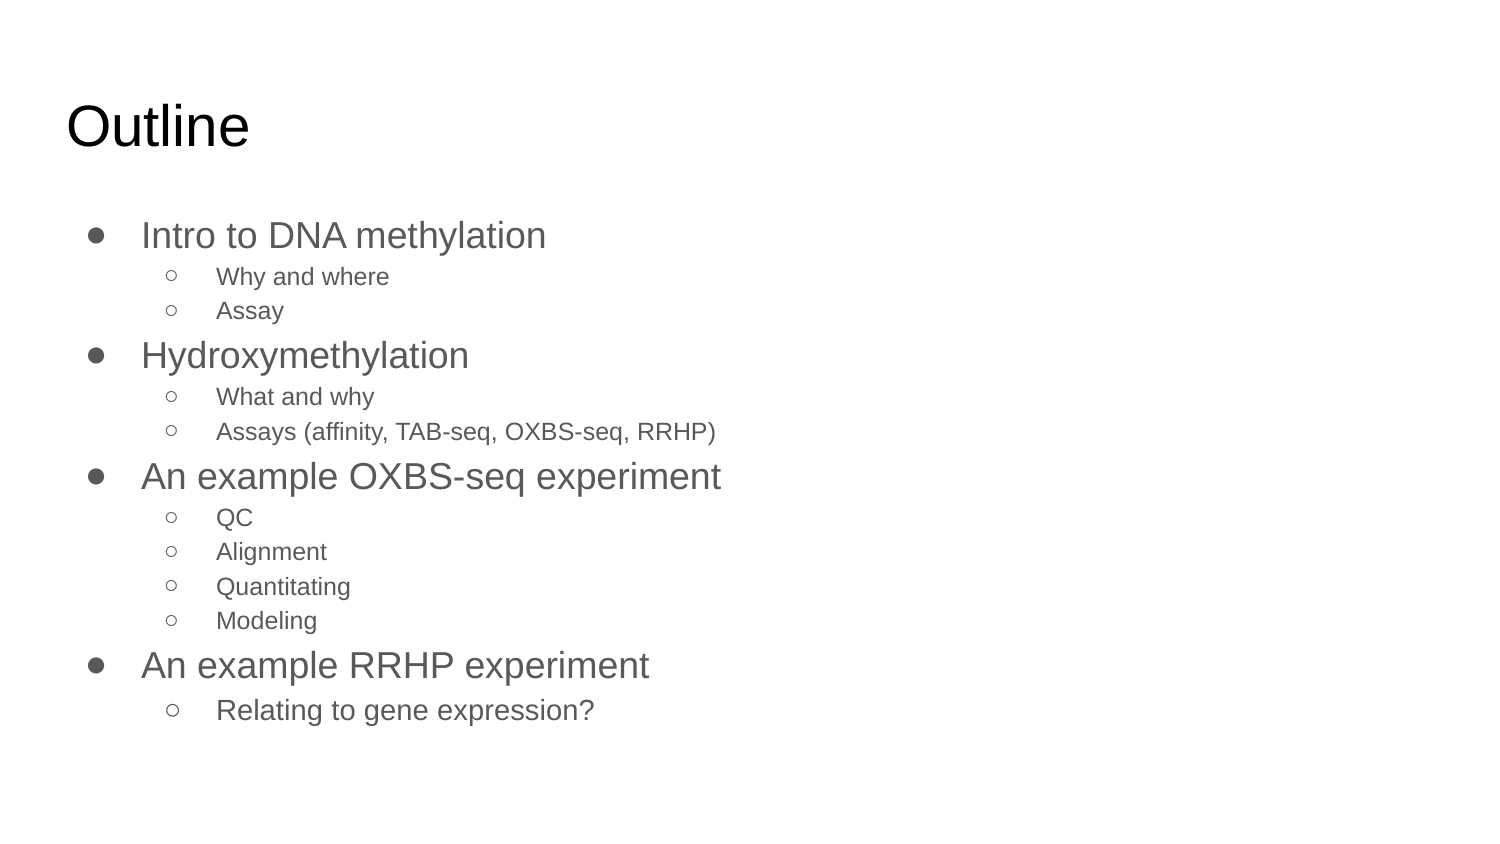

# Outline
Intro to DNA methylation
Why and where
Assay
Hydroxymethylation
What and why
Assays (affinity, TAB-seq, OXBS-seq, RRHP)
An example OXBS-seq experiment
QC
Alignment
Quantitating
Modeling
An example RRHP experiment
Relating to gene expression?